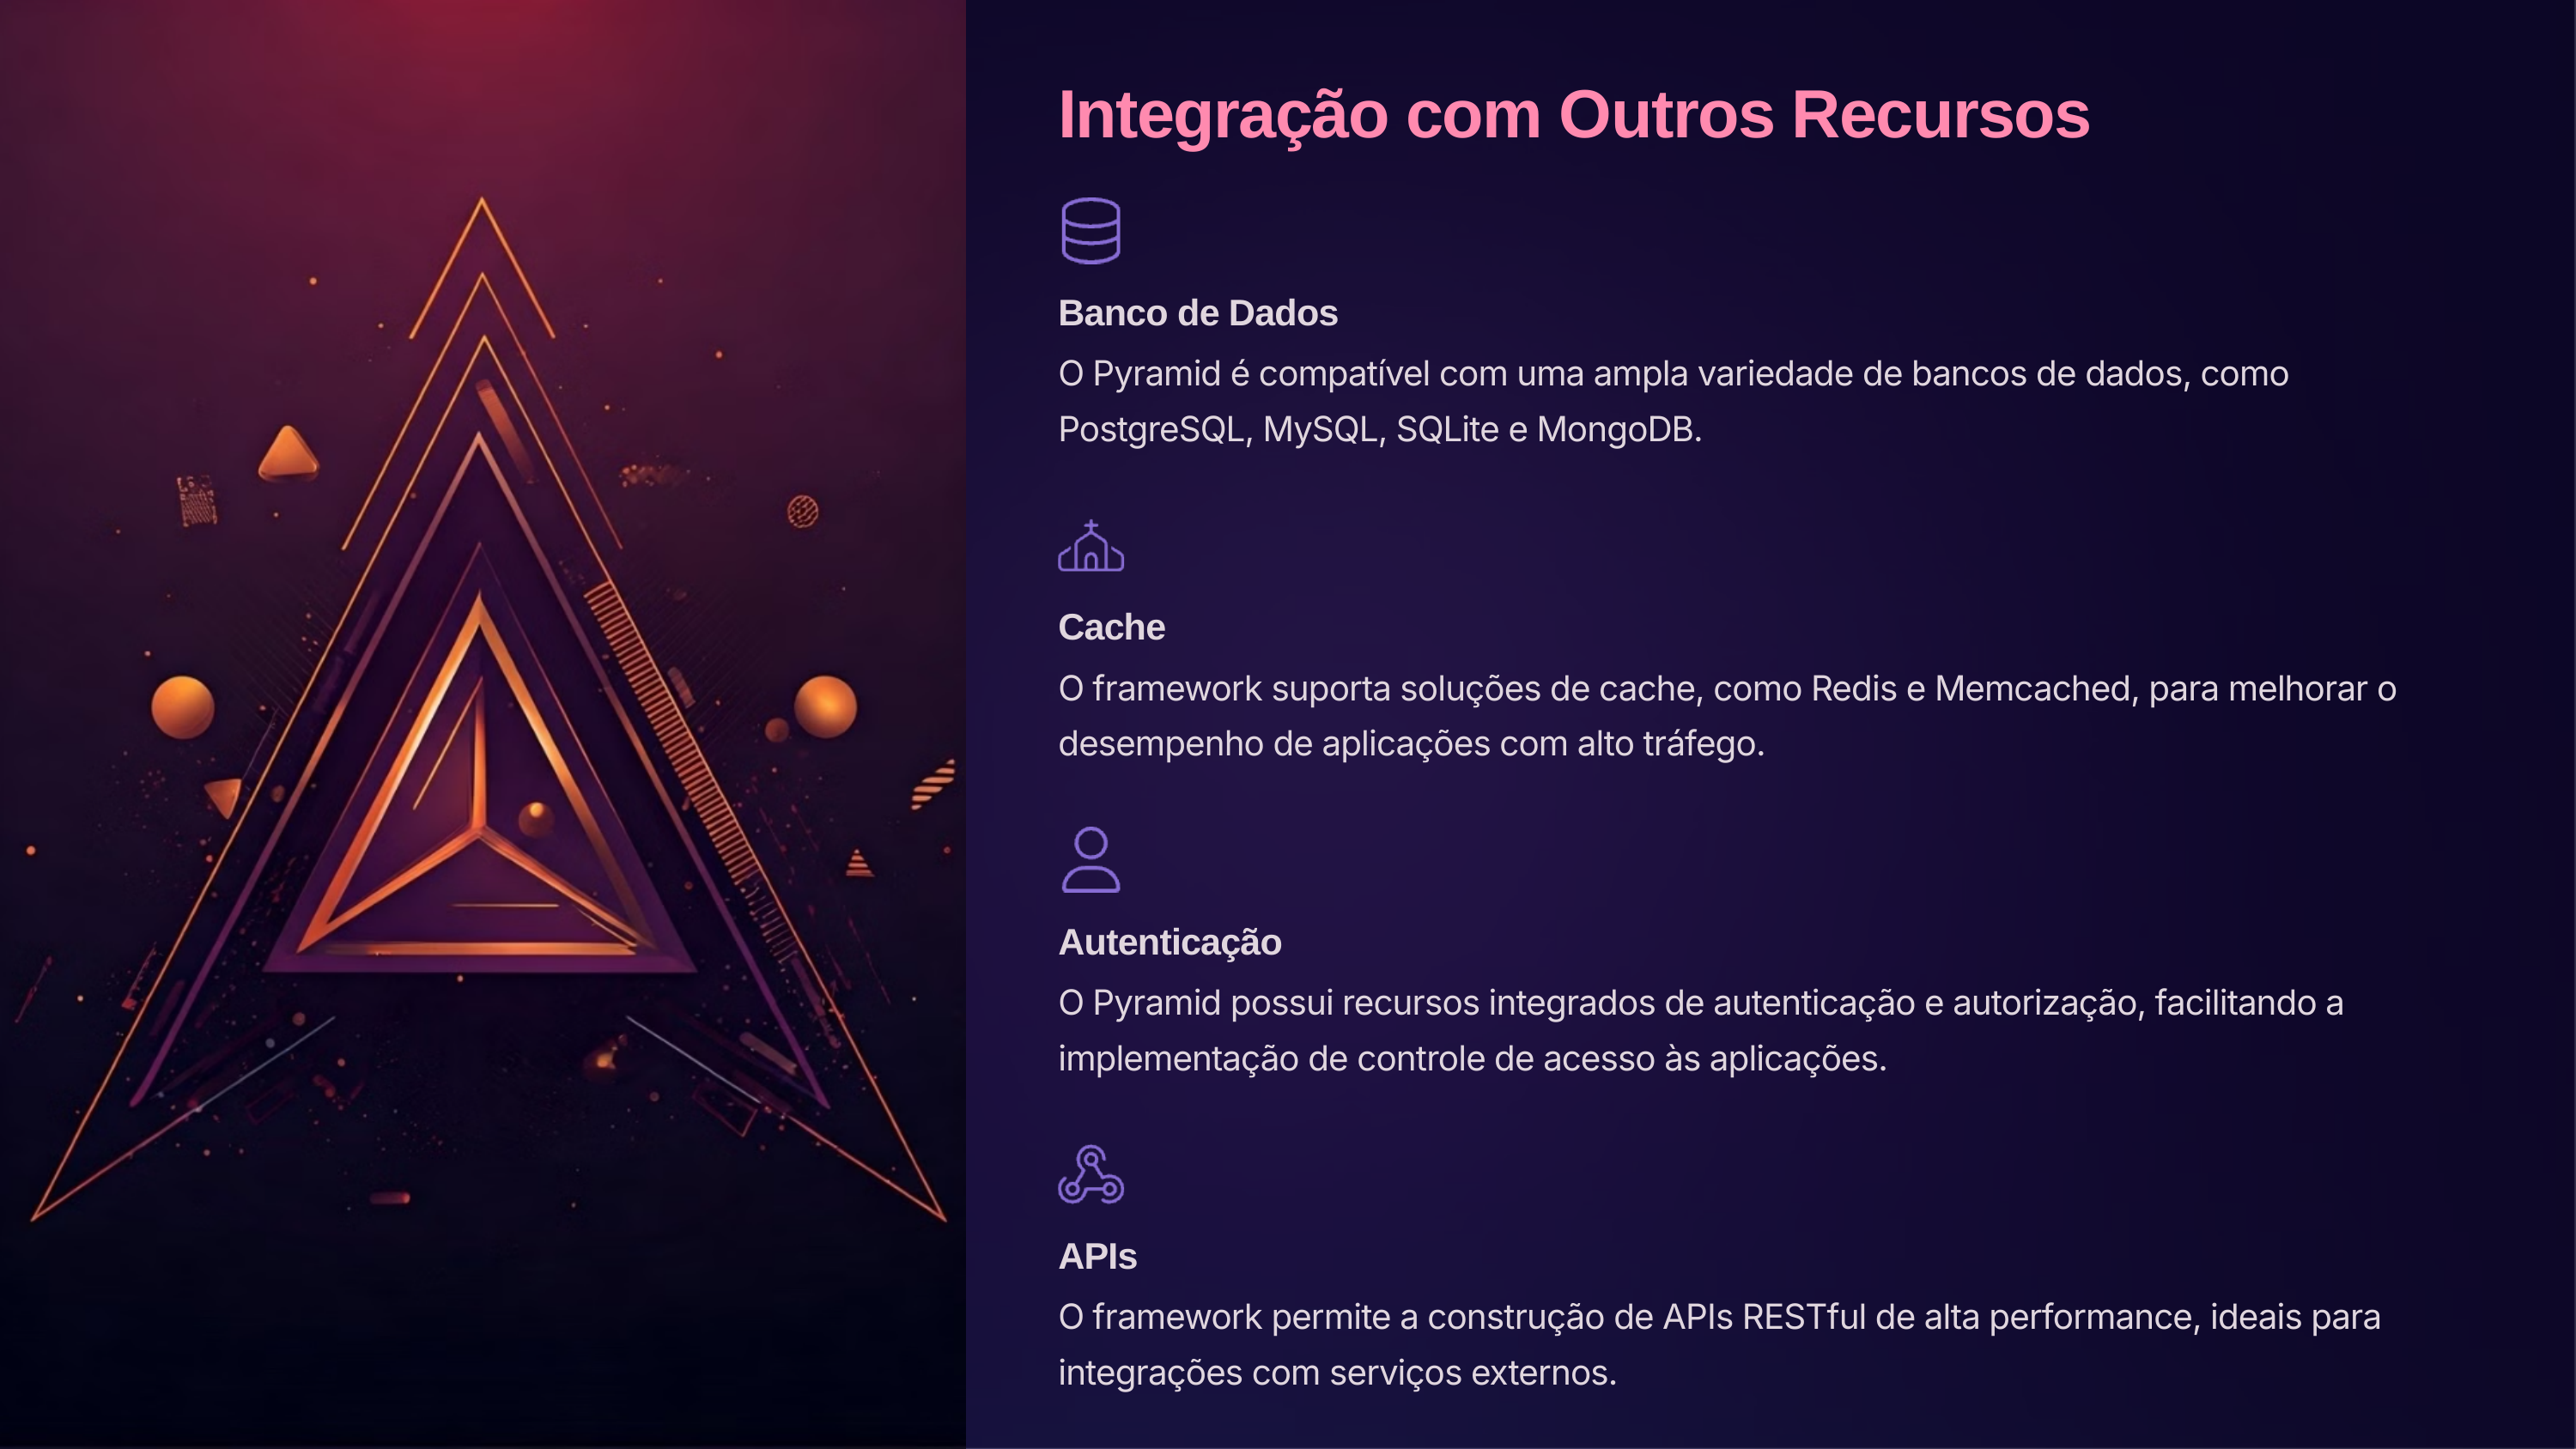

Integração com Outros Recursos

Banco de Dados
O Pyramid é compatível com uma ampla variedade de bancos de dados, como PostgreSQL, MySQL, SQLite e MongoDB.

Cache
O framework suporta soluções de cache, como Redis e Memcached, para melhorar o desempenho de aplicações com alto tráfego.

Autenticação
O Pyramid possui recursos integrados de autenticação e autorização, facilitando a implementação de controle de acesso às aplicações.

APIs
O framework permite a construção de APIs RESTful de alta performance, ideais para integrações com serviços externos.